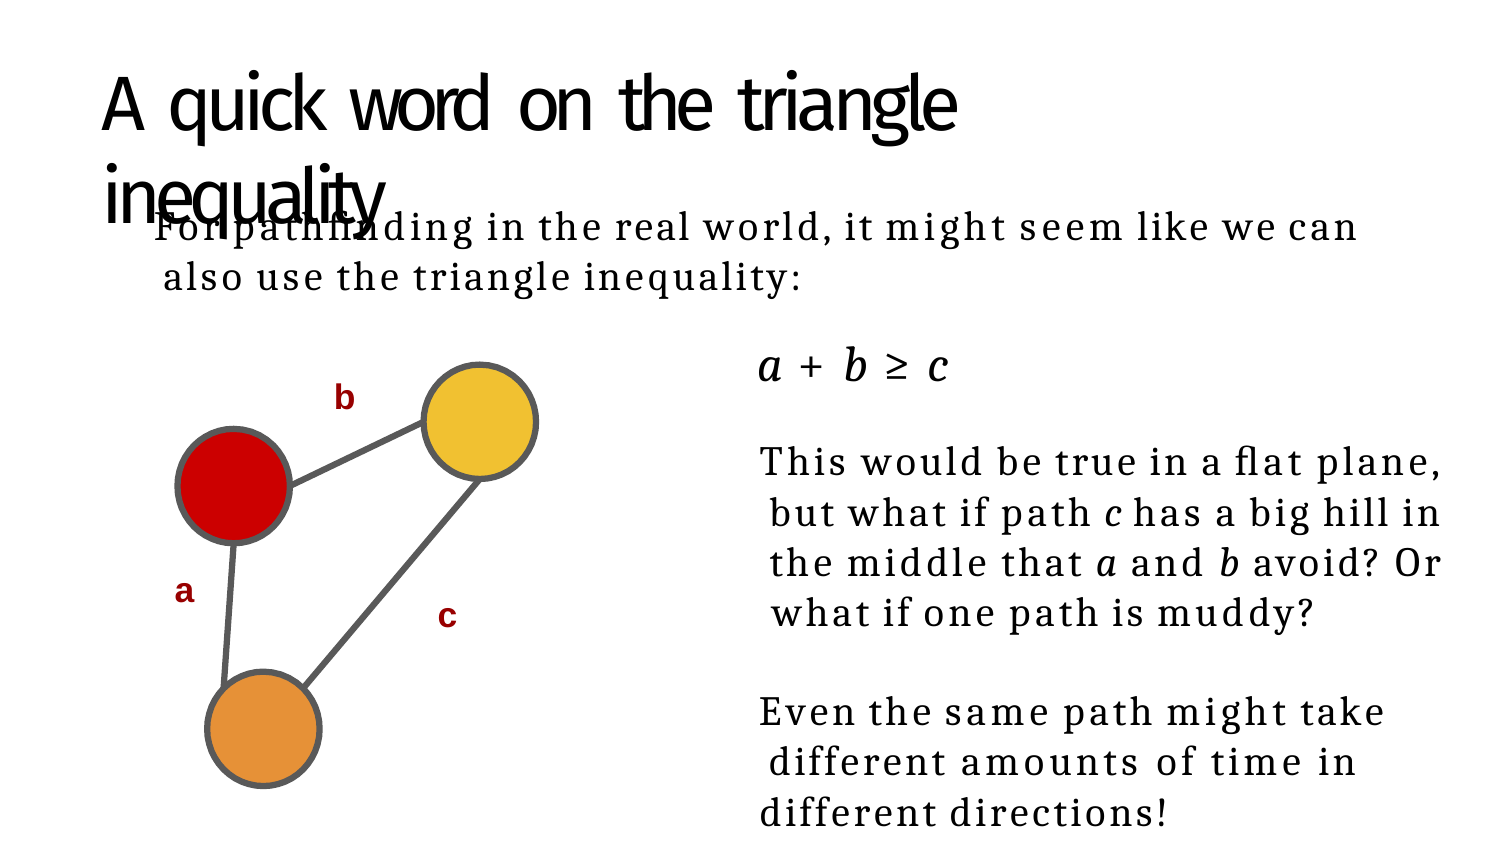

# A quick word on the triangle inequality
For pathﬁnding in the real world, it might seem like we can  also use the triangle inequality:
a + b ≥ c
This would be true in a ﬂat plane,  but what if path c has a big hill in  the middle that a and b avoid? Or  what if one path is muddy?

b
a
c
Even the same path might take  different amounts of time in  different directions!